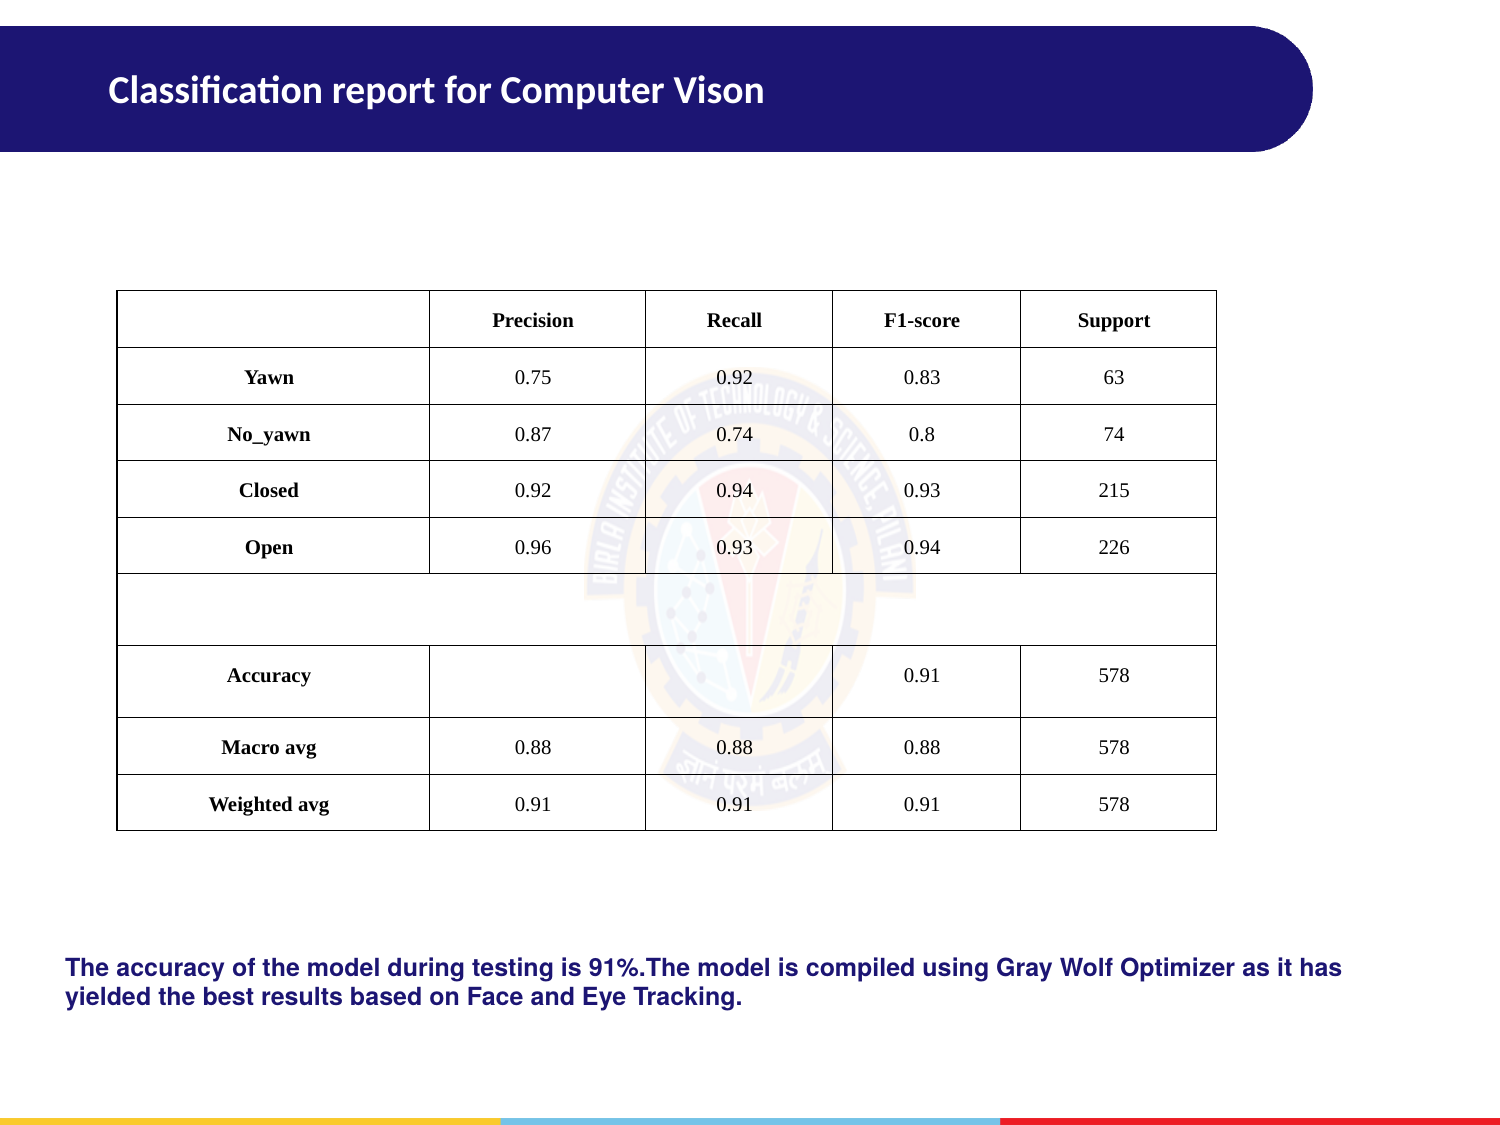

# Classification report for Computer Vison
|  | Precision | Recall | F1-score | Support |
| --- | --- | --- | --- | --- |
| Yawn | 0.75 | 0.92 | 0.83 | 63 |
| No\_yawn | 0.87 | 0.74 | 0.8 | 74 |
| Closed | 0.92 | 0.94 | 0.93 | 215 |
| Open | 0.96 | 0.93 | 0.94 | 226 |
|  |  |  |  |  |
| Accuracy |  |  | 0.91 | 578 |
| Macro avg | 0.88 | 0.88 | 0.88 | 578 |
| Weighted avg | 0.91 | 0.91 | 0.91 | 578 |
The accuracy of the model during testing is 91%.The model is compiled using Gray Wolf Optimizer as it has yielded the best results based on Face and Eye Tracking.